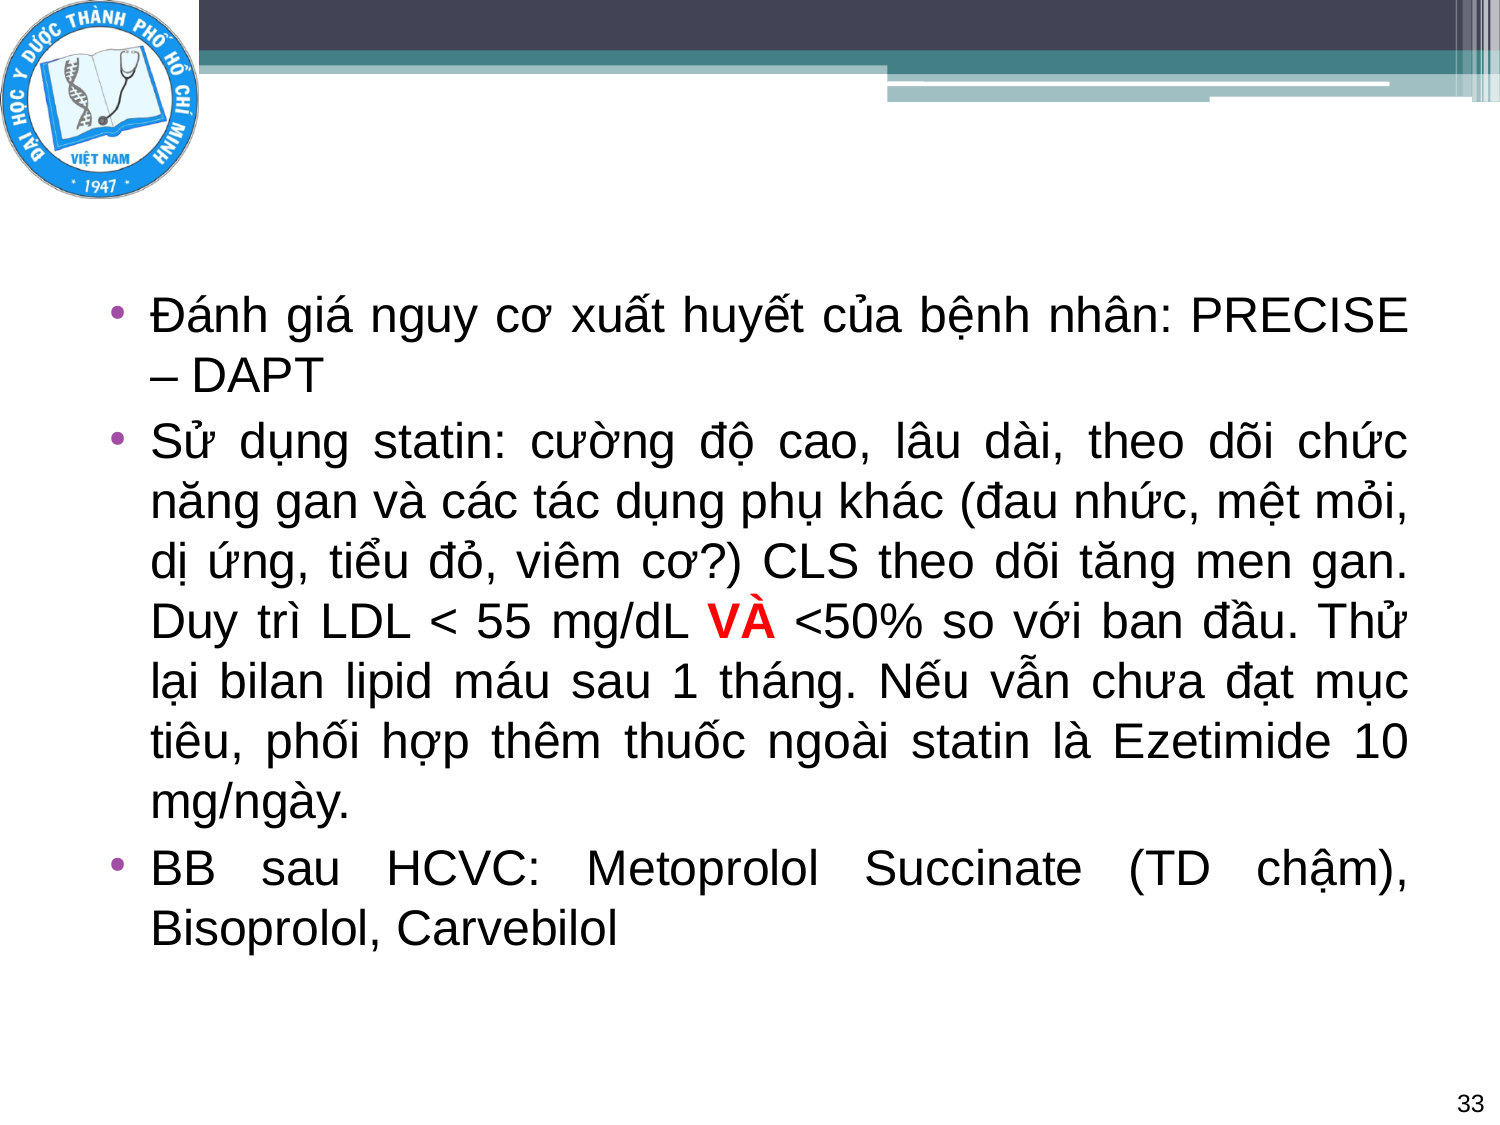

#
Đánh giá nguy cơ xuất huyết của bệnh nhân: PRECISE – DAPT
Sử dụng statin: cường độ cao, lâu dài, theo dõi chức năng gan và các tác dụng phụ khác (đau nhức, mệt mỏi, dị ứng, tiểu đỏ, viêm cơ?) CLS theo dõi tăng men gan. Duy trì LDL < 55 mg/dL VÀ <50% so với ban đầu. Thử lại bilan lipid máu sau 1 tháng. Nếu vẫn chưa đạt mục tiêu, phối hợp thêm thuốc ngoài statin là Ezetimide 10 mg/ngày.
BB sau HCVC: Metoprolol Succinate (TD chậm), Bisoprolol, Carvebilol

33